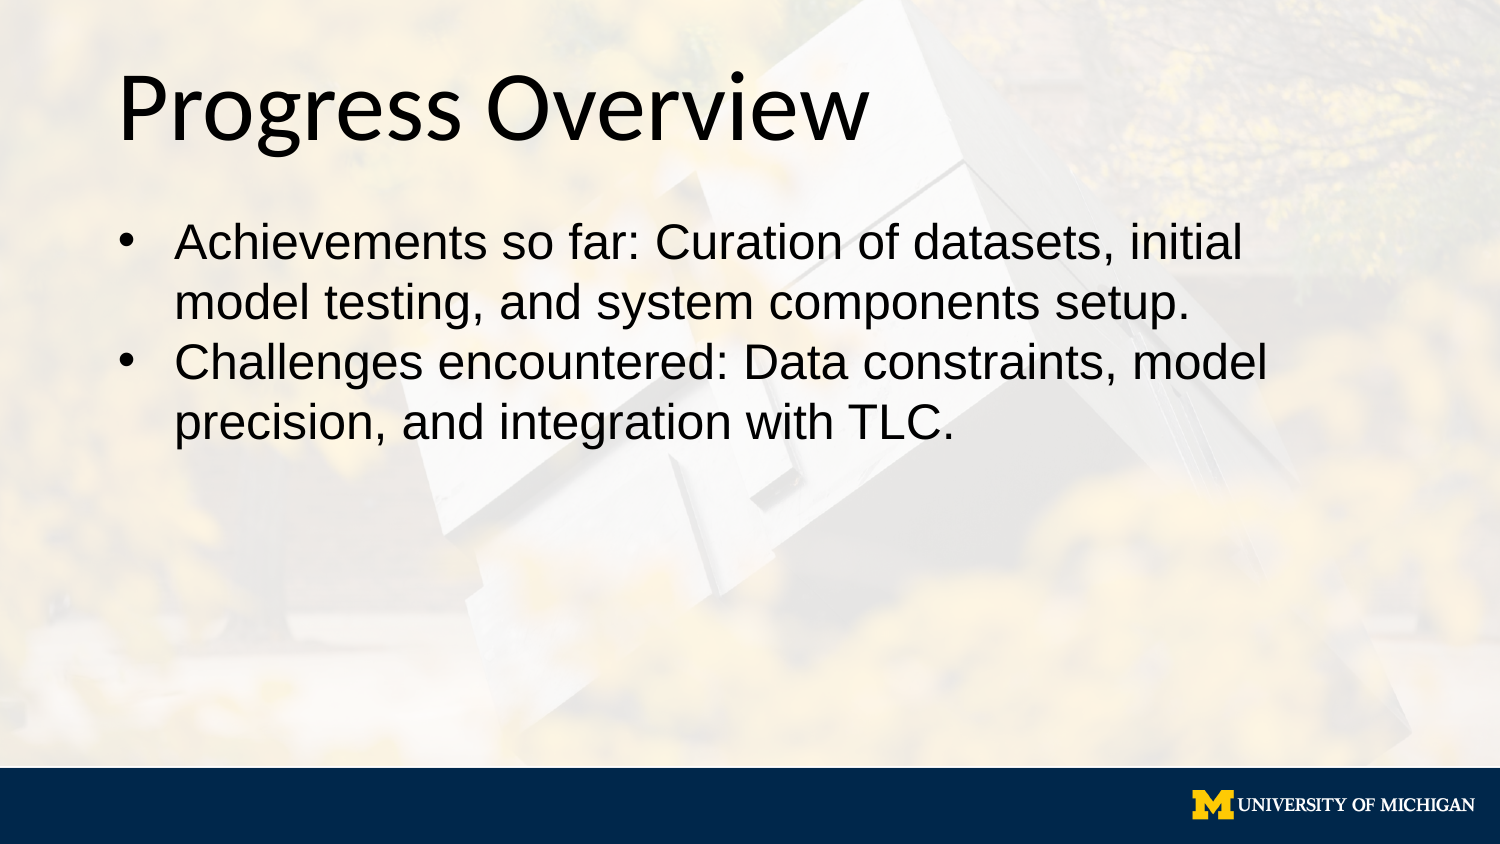

# Progress Overview
Achievements so far: Curation of datasets, initial model testing, and system components setup.
Challenges encountered: Data constraints, model precision, and integration with TLC.